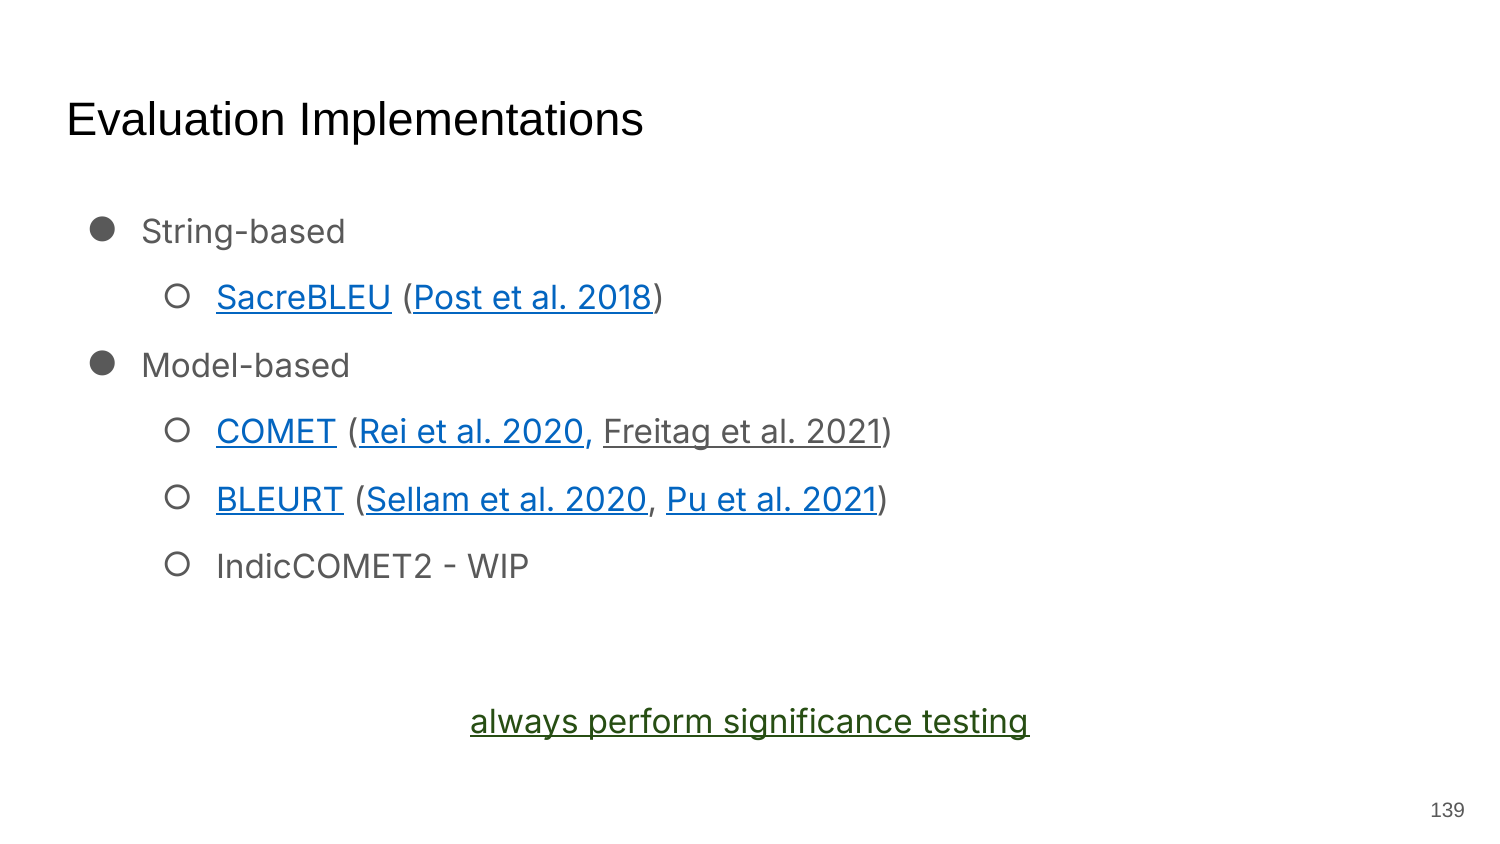

# Evaluation Implementations
String-based
SacreBLEU (Post et al. 2018)
Model-based
COMET (Rei et al. 2020, Freitag et al. 2021)
BLEURT (Sellam et al. 2020, Pu et al. 2021)
IndicCOMET2 - WIP

always perform significance testing
139